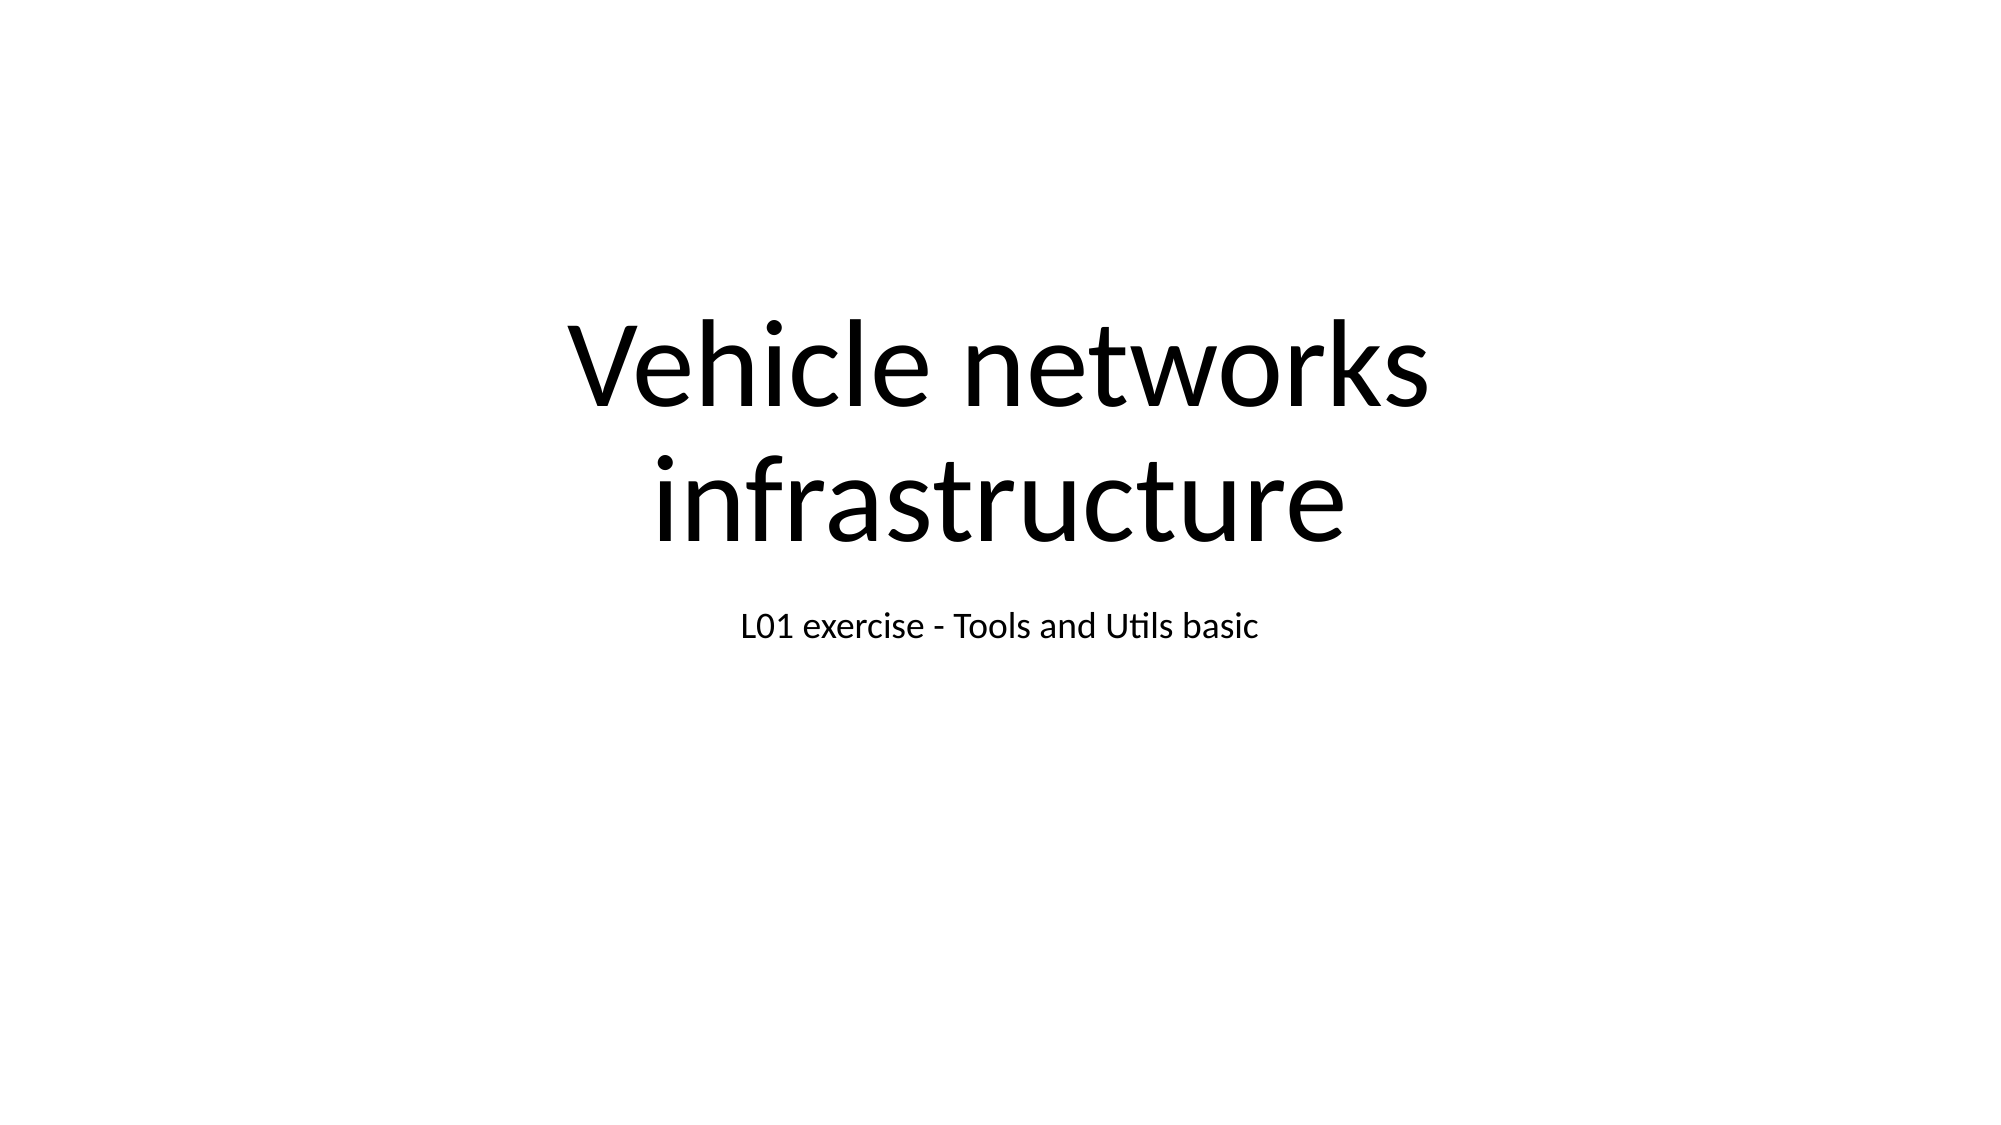

# Vehicle networks infrastructure
L01 exercise - Tools and Utils basic